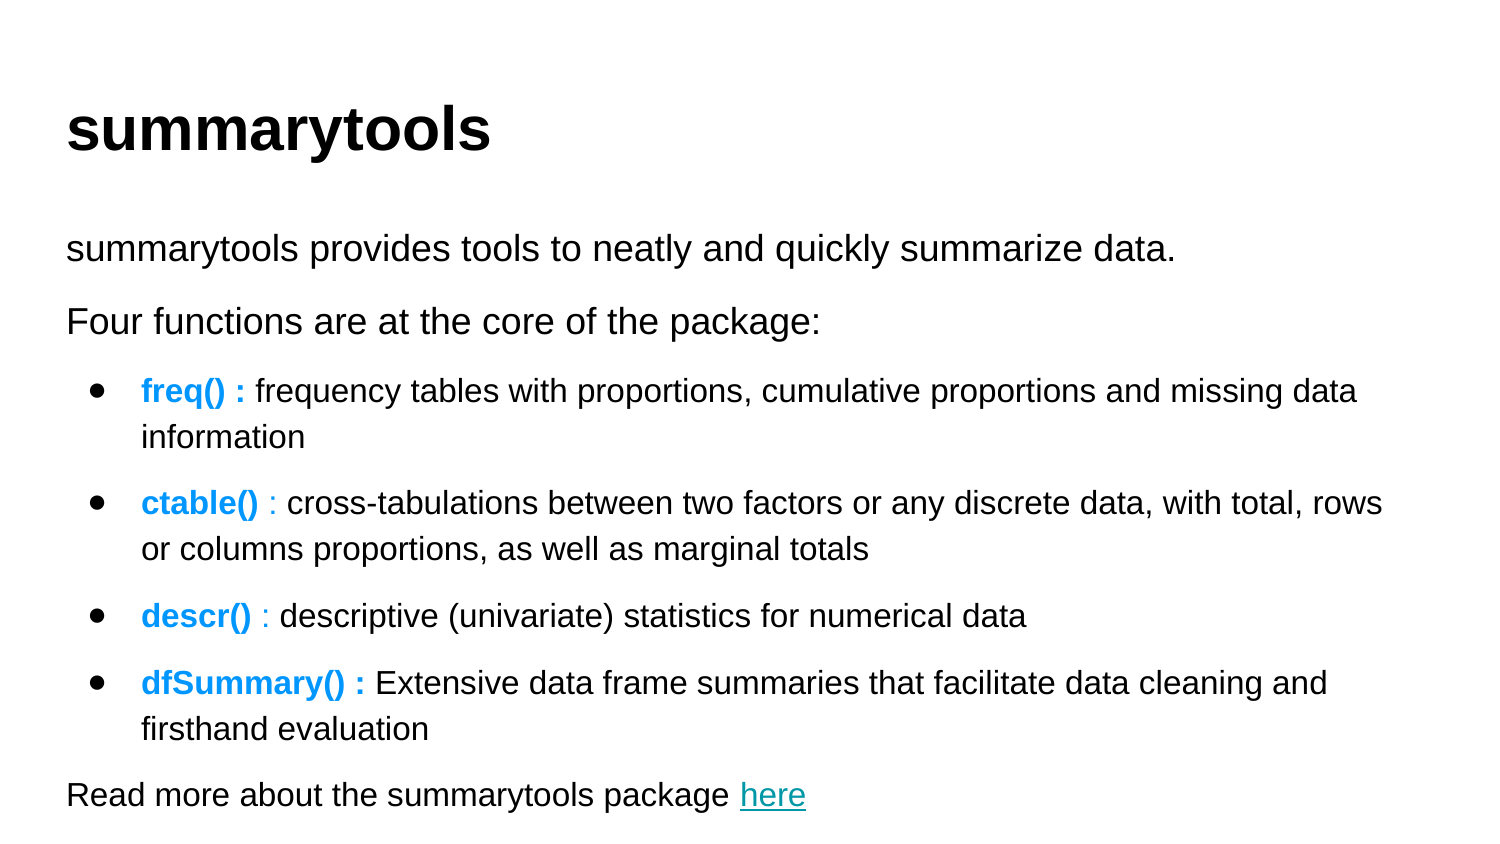

# summarytools
summarytools provides tools to neatly and quickly summarize data.
Four functions are at the core of the package:
freq() : frequency tables with proportions, cumulative proportions and missing data information
ctable() : cross-tabulations between two factors or any discrete data, with total, rows or columns proportions, as well as marginal totals
descr() : descriptive (univariate) statistics for numerical data
dfSummary() : Extensive data frame summaries that facilitate data cleaning and firsthand evaluation
Read more about the summarytools package here